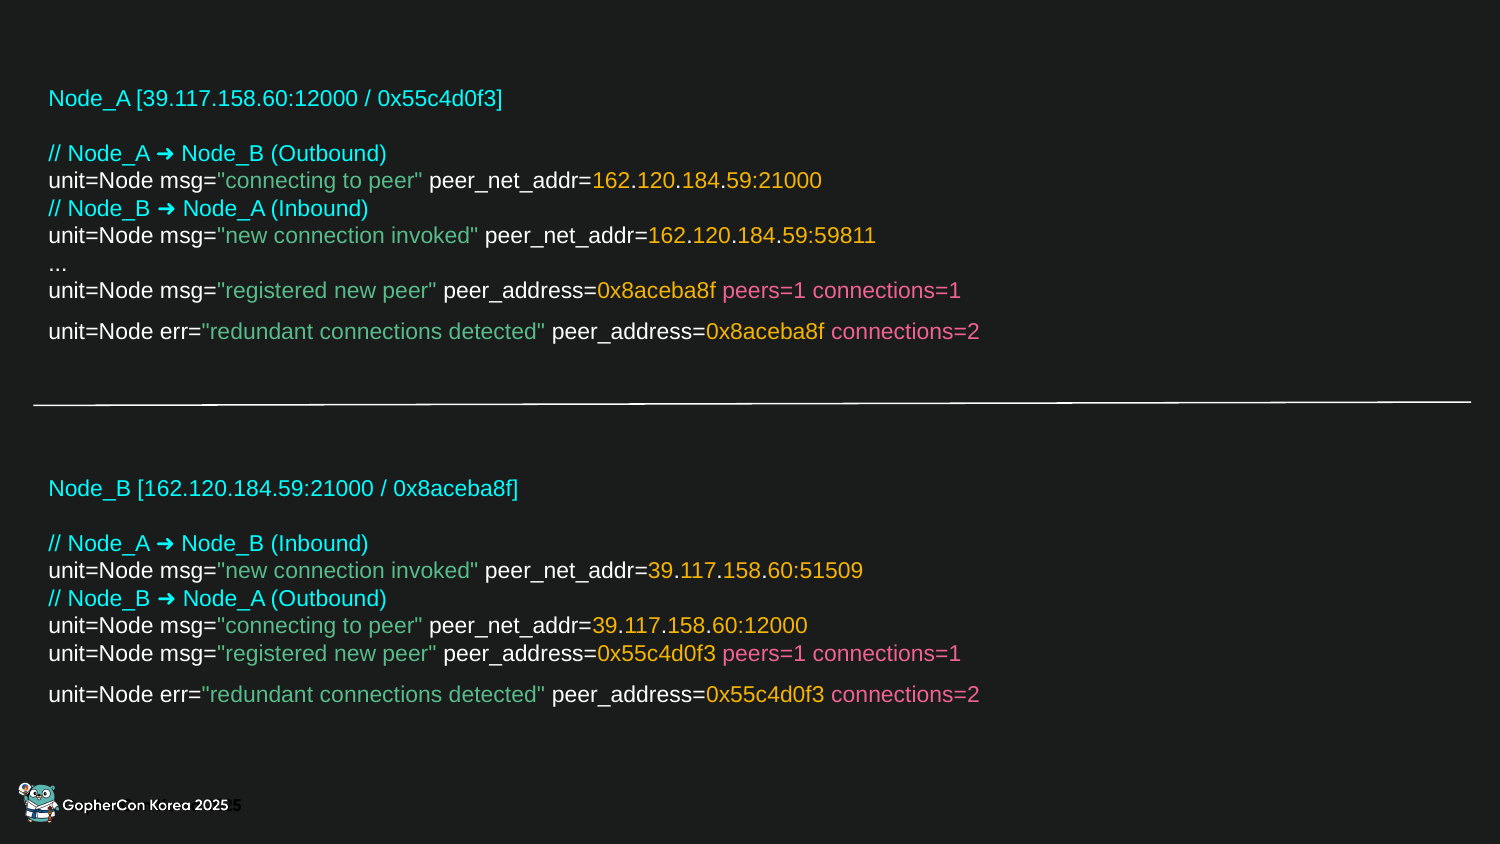

Node_A [39.117.158.60:12000 / 0x55c4d0f3]

// Node_A ➜ Node_B (Outbound)
unit=Node msg="connecting to peer" peer_net_addr=162.120.184.59:21000
// Node_B ➜ Node_A (Inbound)
unit=Node msg="new connection invoked" peer_net_addr=162.120.184.59:59811
...
unit=Node msg="registered new peer" peer_address=0x8aceba8f peers=1 connections=1
unit=Node err="redundant connections detected" peer_address=0x8aceba8f connections=2

Node_B [162.120.184.59:21000 / 0x8aceba8f]

// Node_A ➜ Node_B (Inbound)
unit=Node msg="new connection invoked" peer_net_addr=39.117.158.60:51509
// Node_B ➜ Node_A (Outbound)
unit=Node msg="connecting to peer" peer_net_addr=39.117.158.60:12000
unit=Node msg="registered new peer" peer_address=0x55c4d0f3 peers=1 connections=1
unit=Node err="redundant connections detected" peer_address=0x55c4d0f3 connections=2